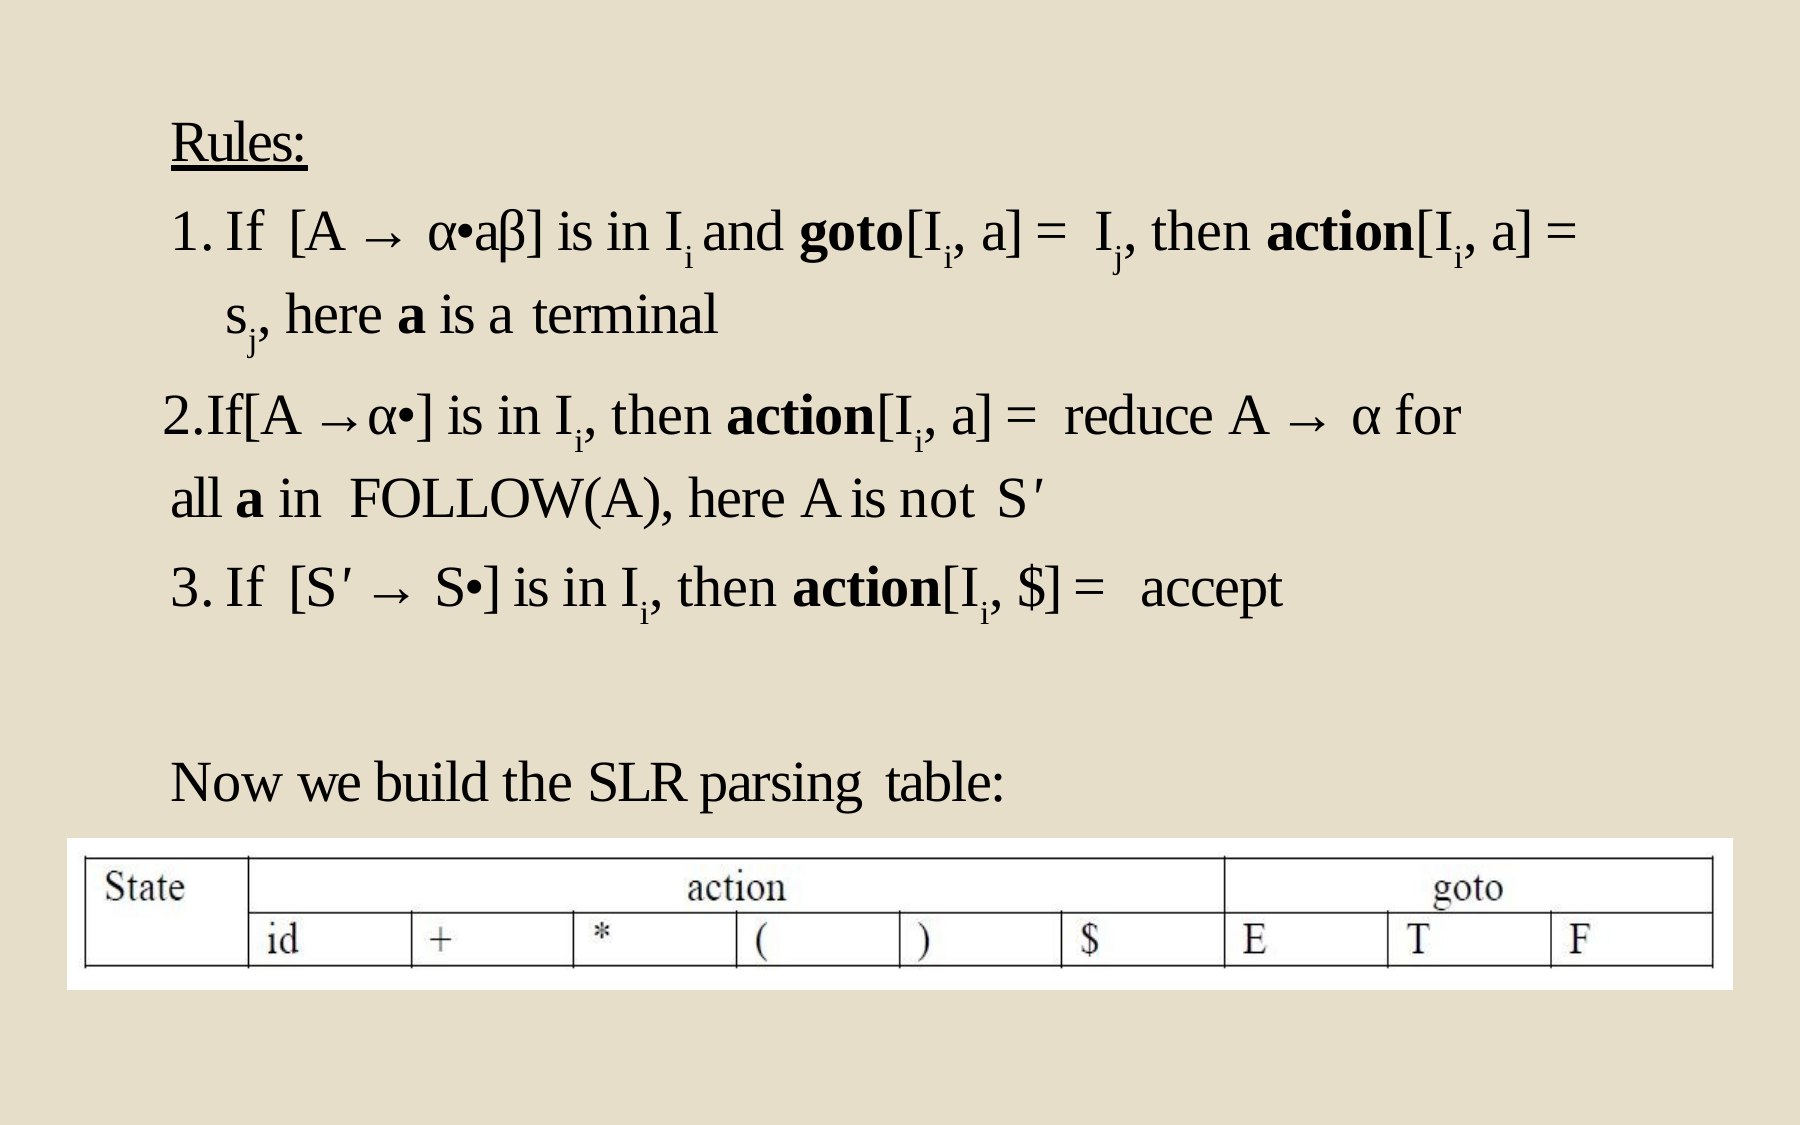

Rules:
If	[A → α•aβ] is in Ii and goto[Ii, a] = Ij, then action[Ii, a] = sj, here a is a terminal
If[A →α•] is in Ii, then action[Ii, a] = reduce A → α for all a in  FOLLOW(A), here A is not S'
If	[S' → S•] is in Ii, then action[Ii, $] = accept

Now we build the SLR parsing table: